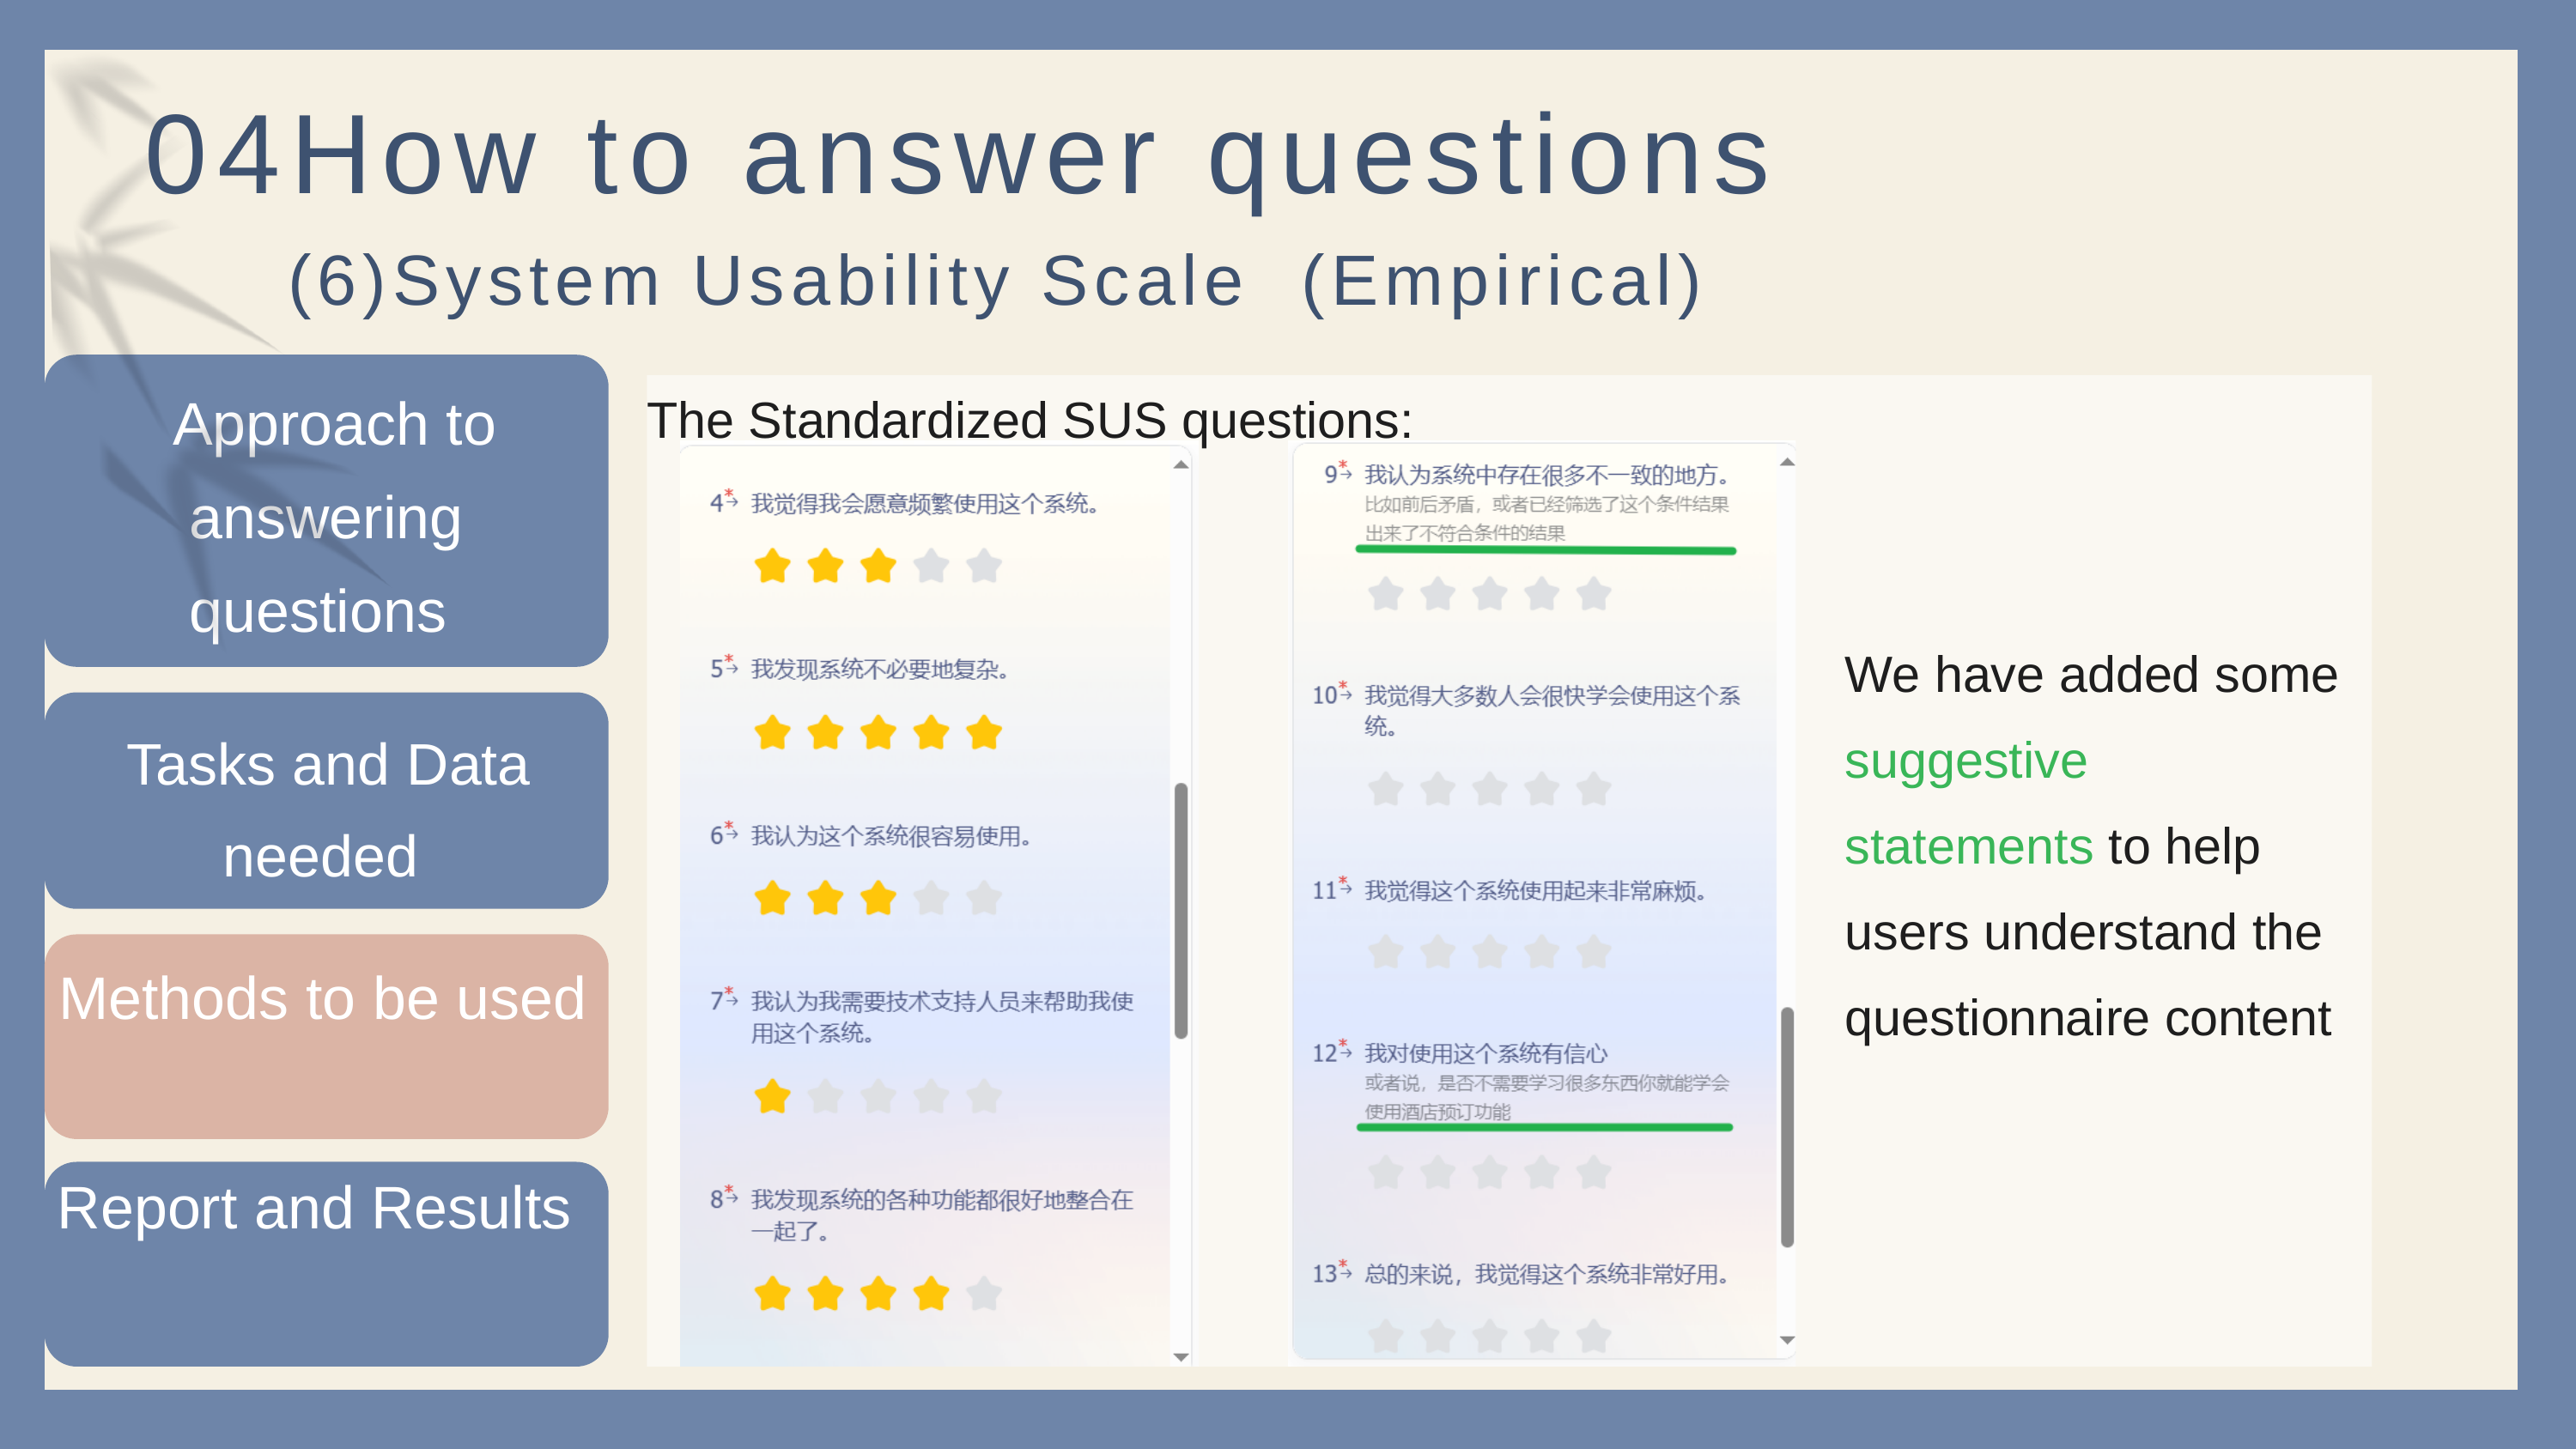

04How to answer questions
(6)System Usability Scale  (Empirical)

The Standardized SUS questions:
 Approach to answering questions

We have added some suggestive statements to help users understand the questionnaire content

 Tasks and Data needed

Methods to be used
Report and Results